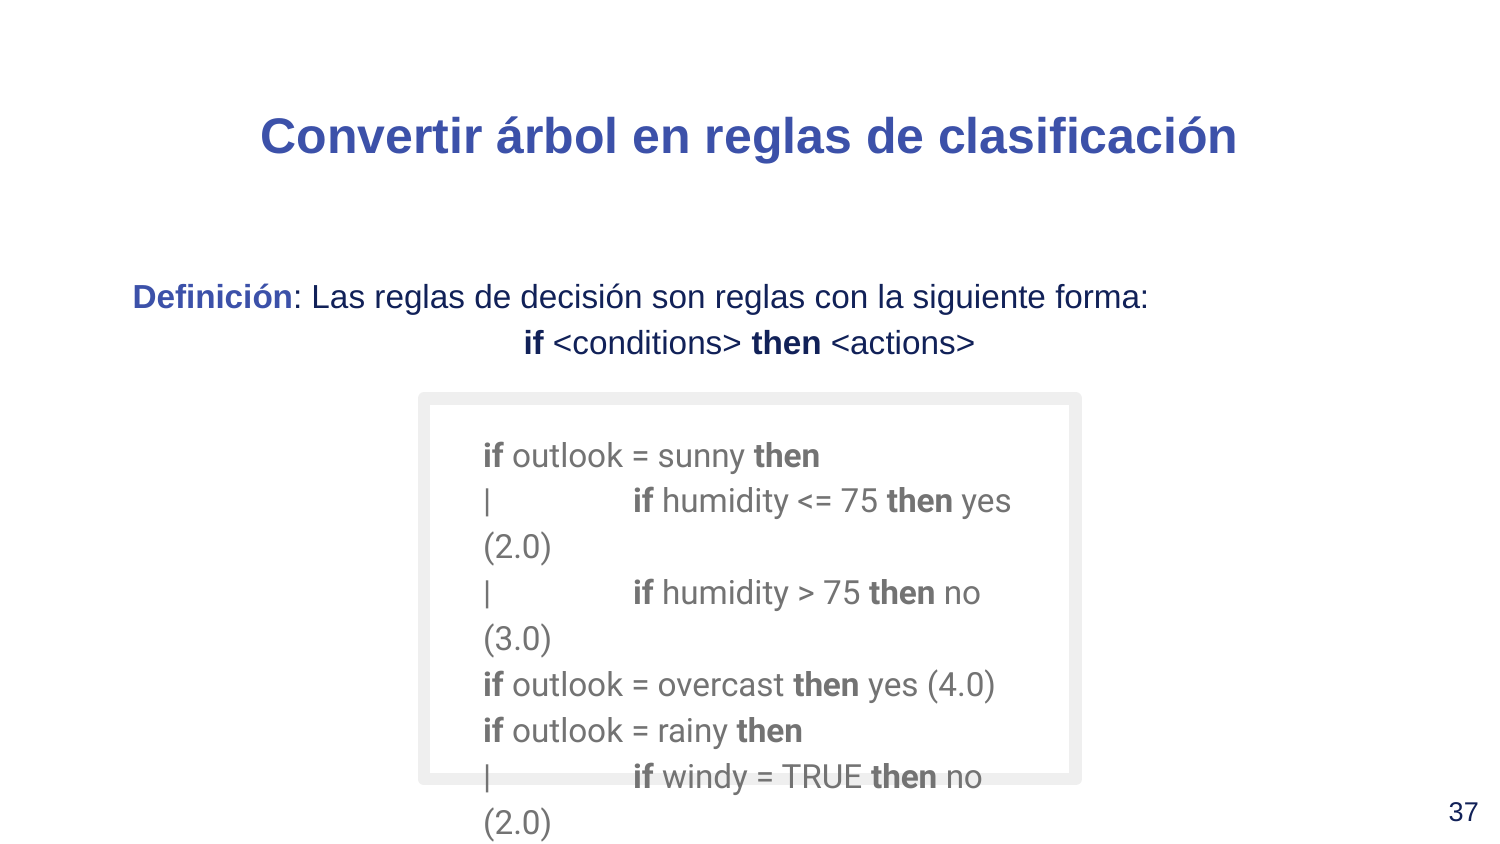

Convertir árbol en reglas de clasificación
Definición: Las reglas de decisión son reglas con la siguiente forma:
if <conditions> then <actions>
if outlook = sunny then
|	if humidity <= 75 then yes (2.0)
|	if humidity > 75 then no (3.0)
if outlook = overcast then yes (4.0)
if outlook = rainy then
|	if windy = TRUE then no (2.0)
|	if windy = FALSE then yes (3.0)
37